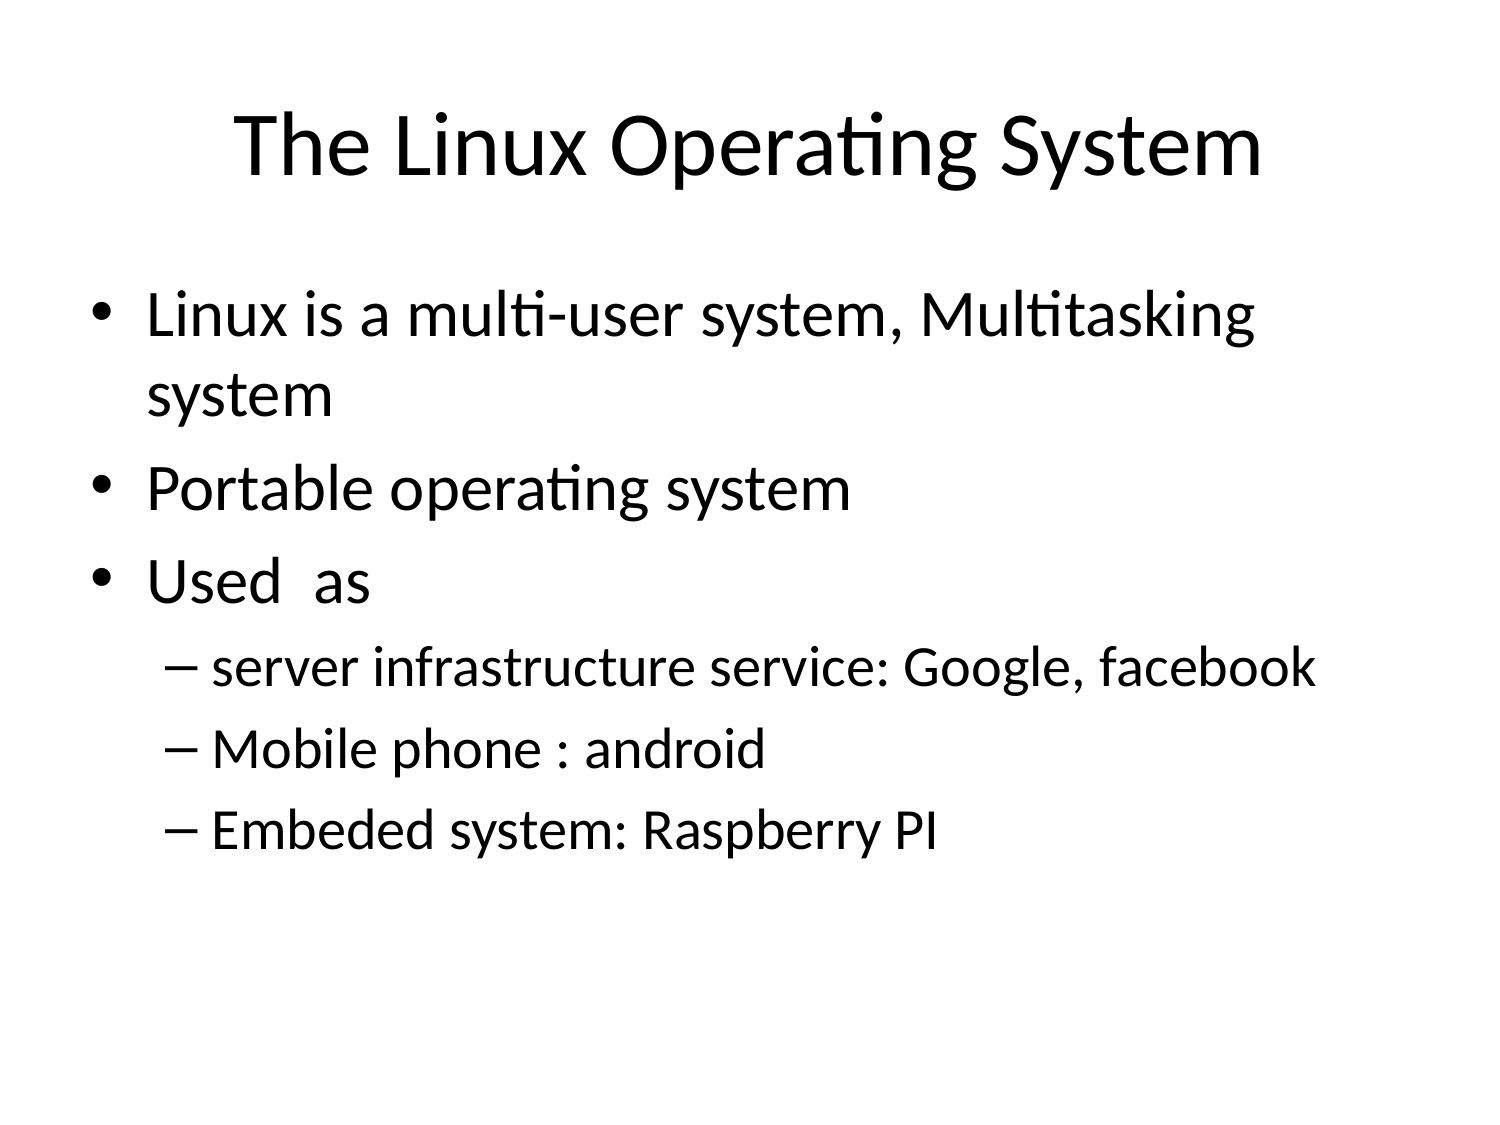

# The Linux Operating System
Linux is a multi-user system, Multitasking system
Portable operating system
Used  as
server infrastructure service: Google, facebook
Mobile phone : android
Embeded system: Raspberry PI